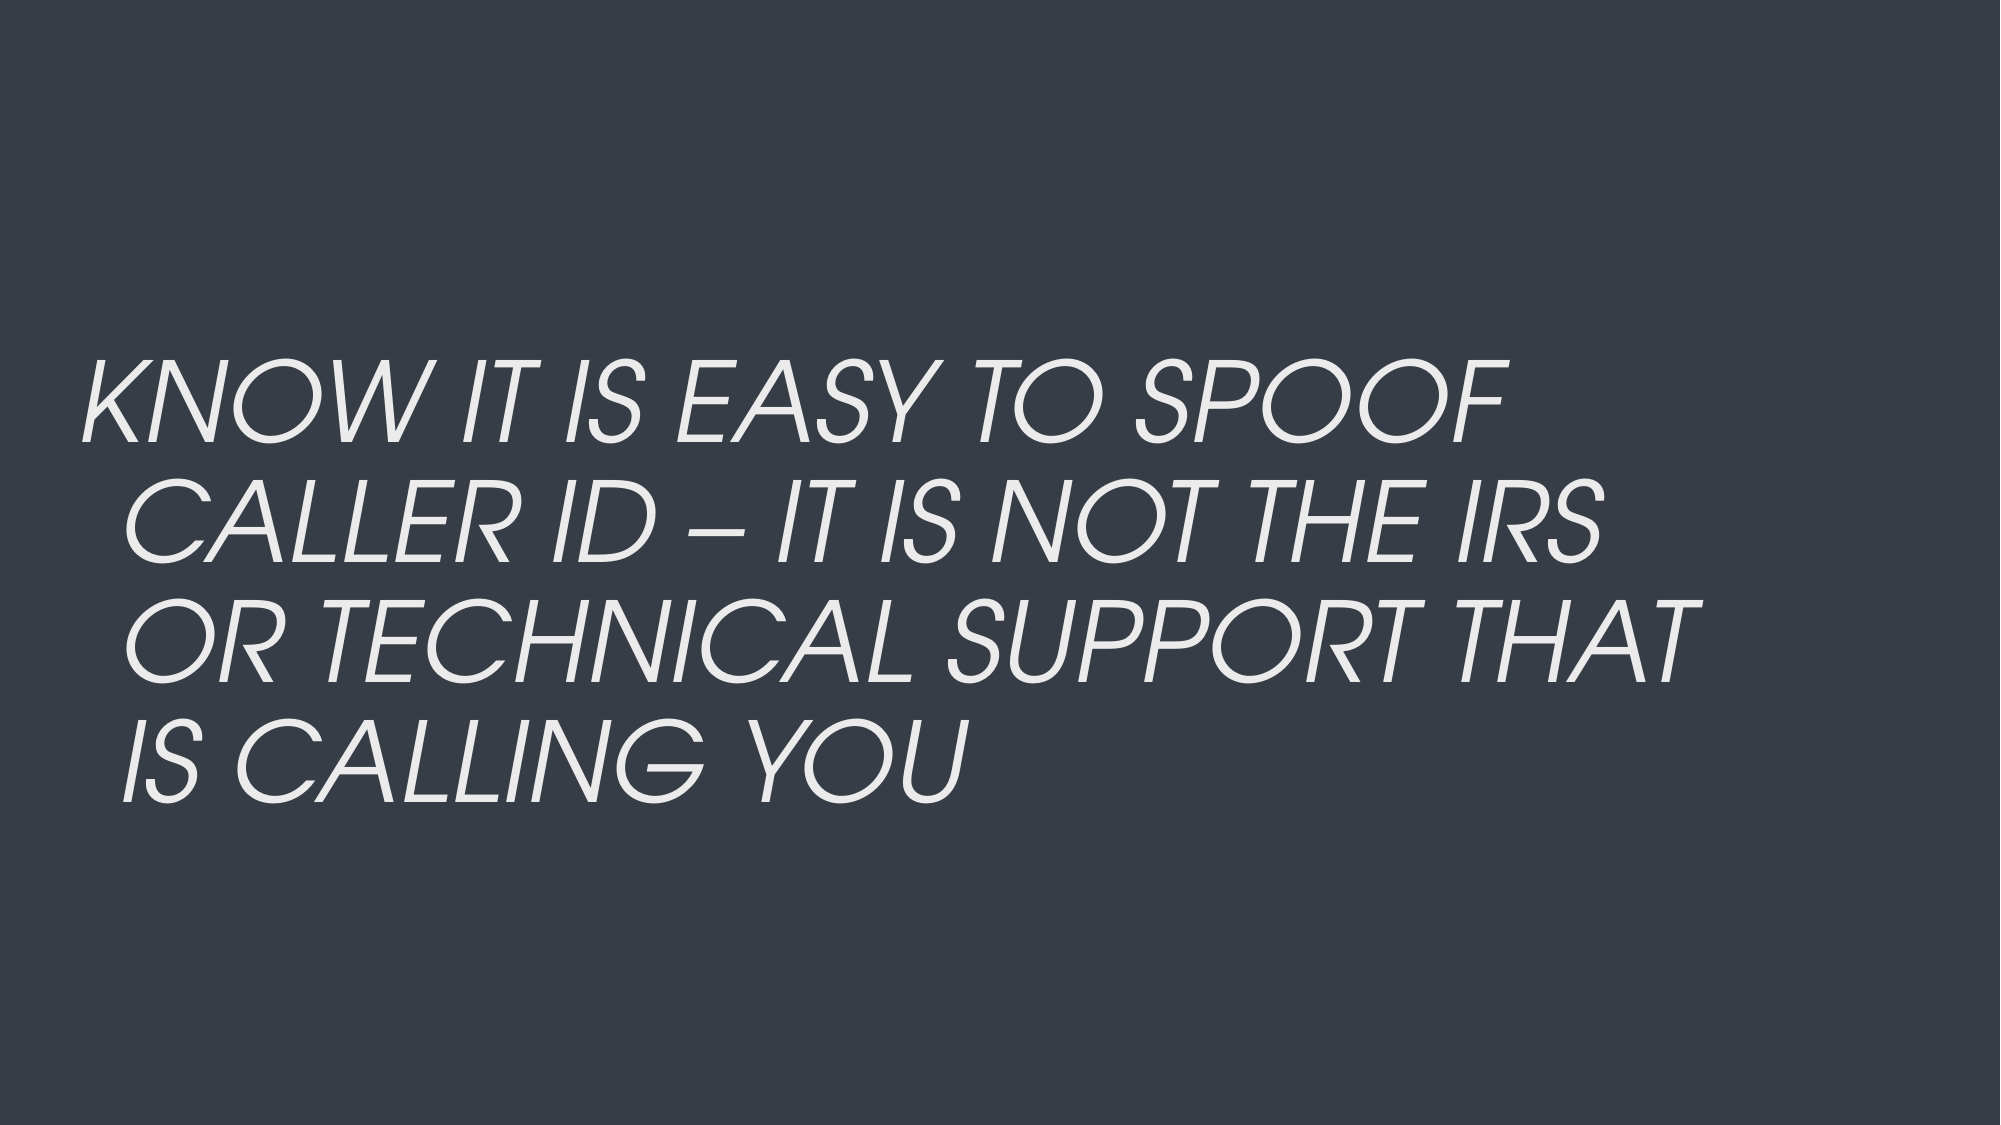

# Know it is easy to spoof Caller ID – it is not the IRS or Technical Support that is calling you